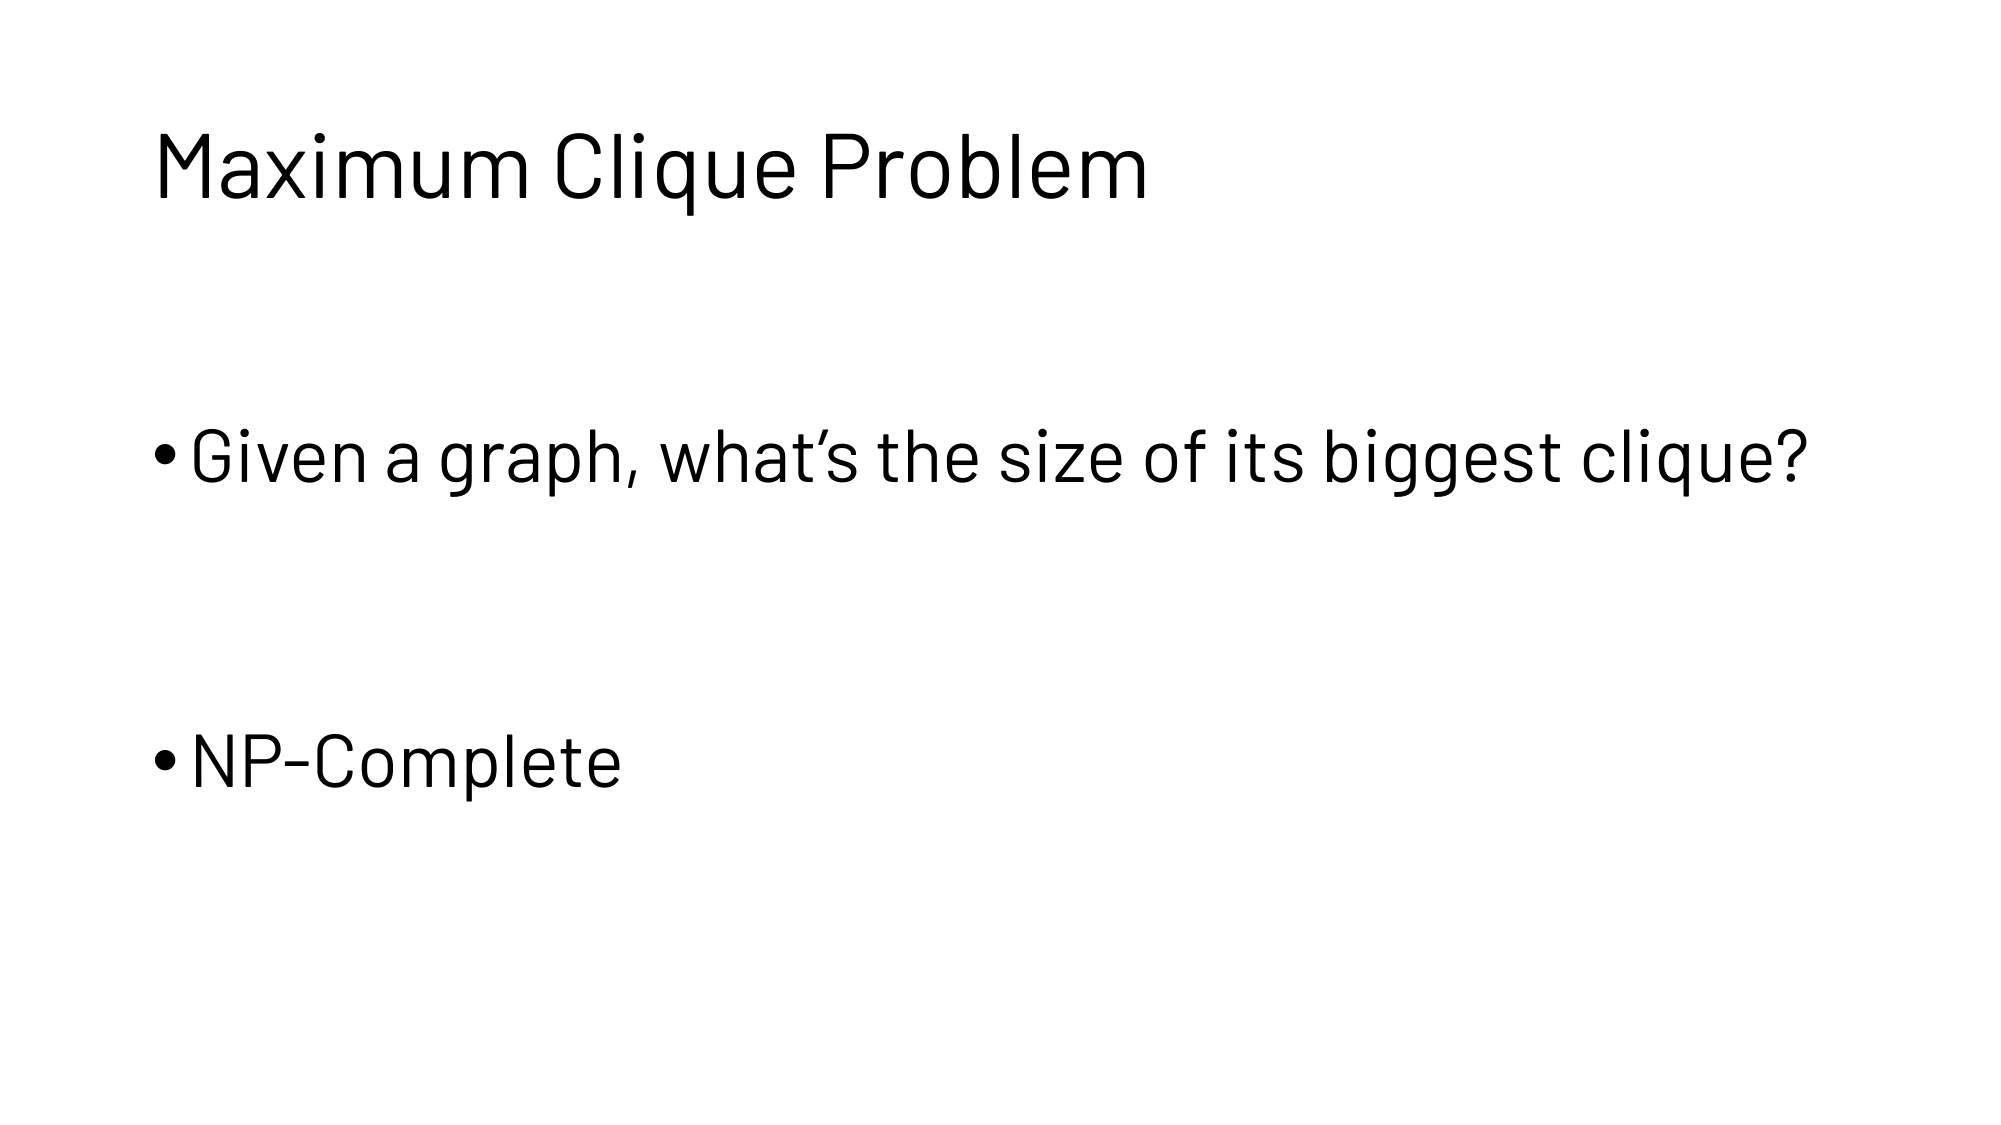

# Maximum Clique Problem

Given a graph, what’s the size of its biggest clique?

NP-Complete